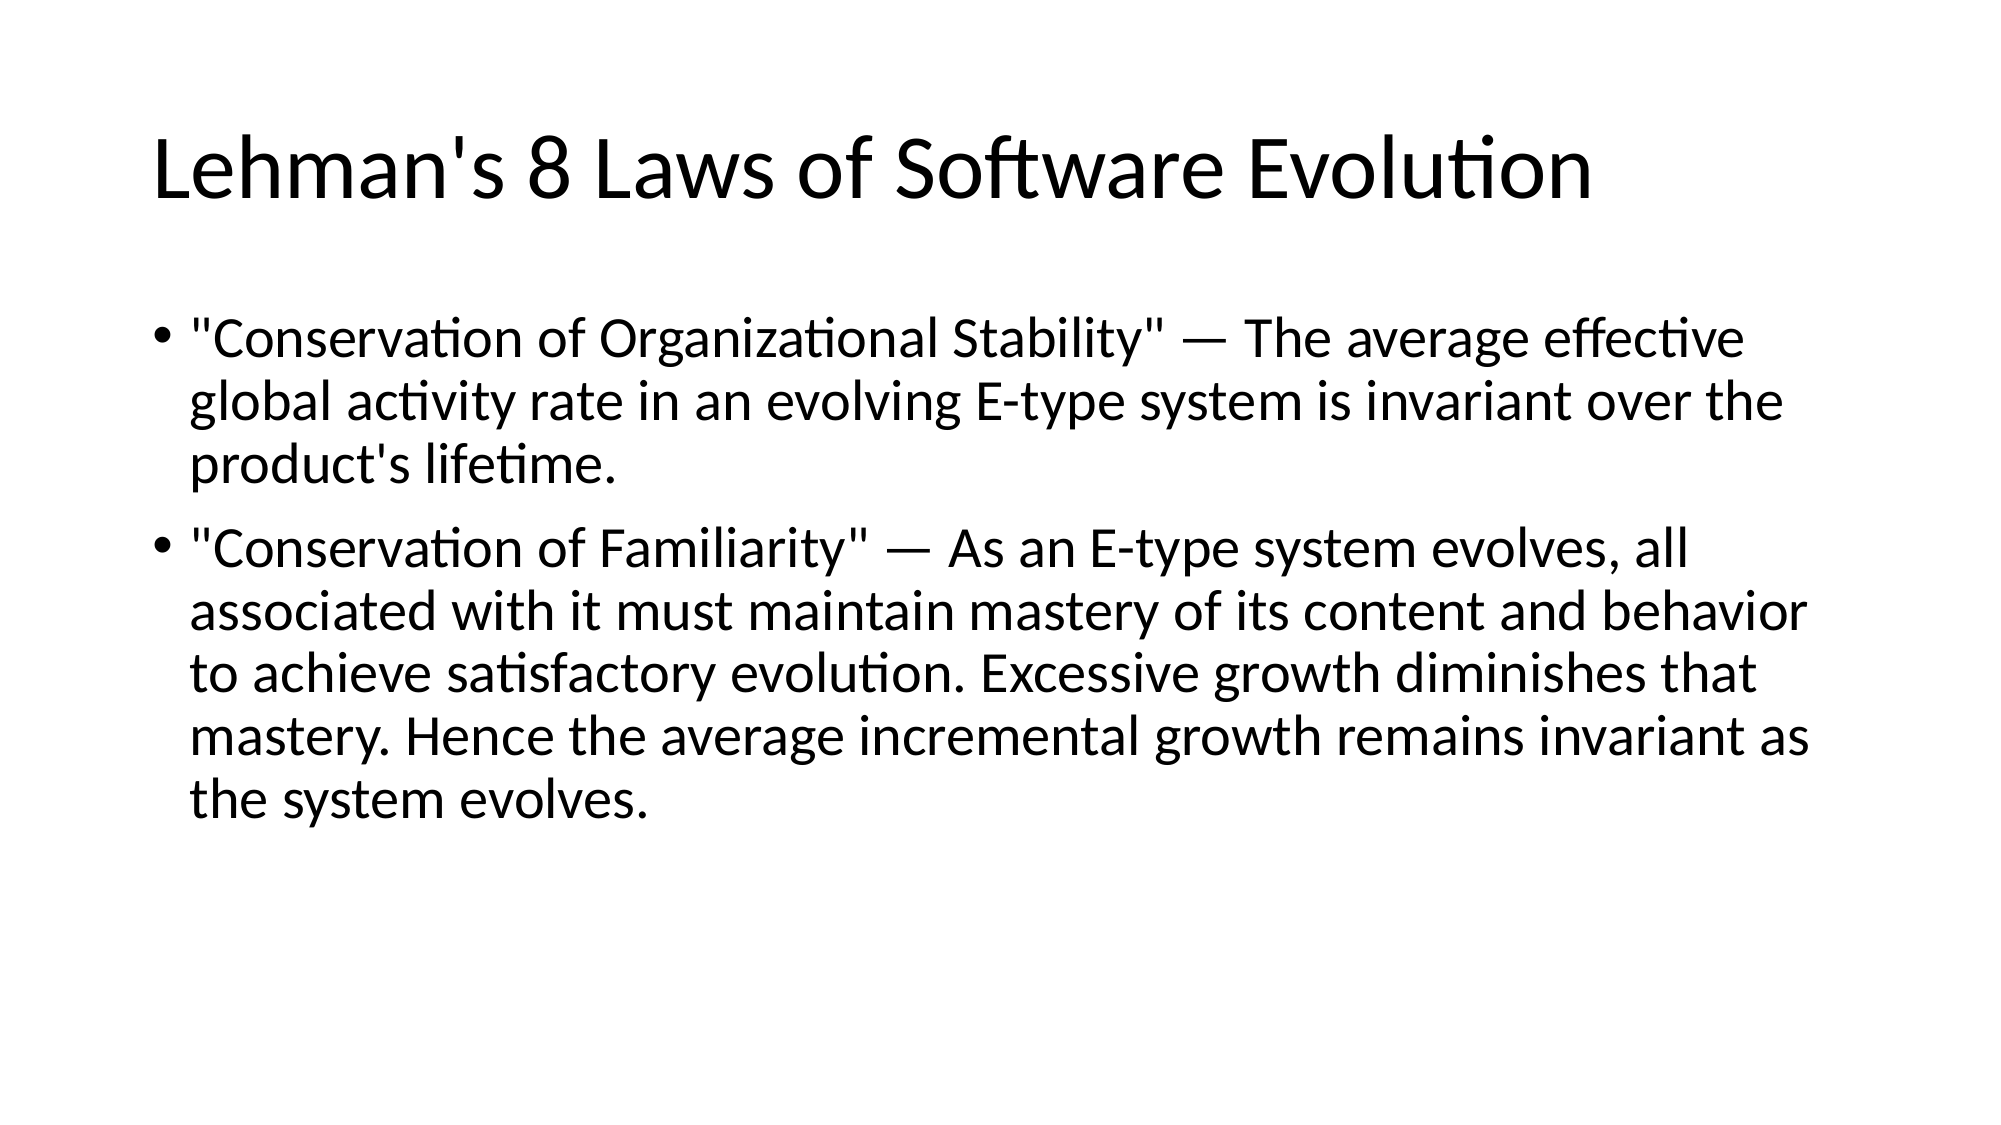

# Lehman's 8 Laws of Software Evolution
"Conservation of Organizational Stability" — The average effective global activity rate in an evolving E-type system is invariant over the product's lifetime.
"Conservation of Familiarity" — As an E-type system evolves, all associated with it must maintain mastery of its content and behavior to achieve satisfactory evolution. Excessive growth diminishes that mastery. Hence the average incremental growth remains invariant as the system evolves.